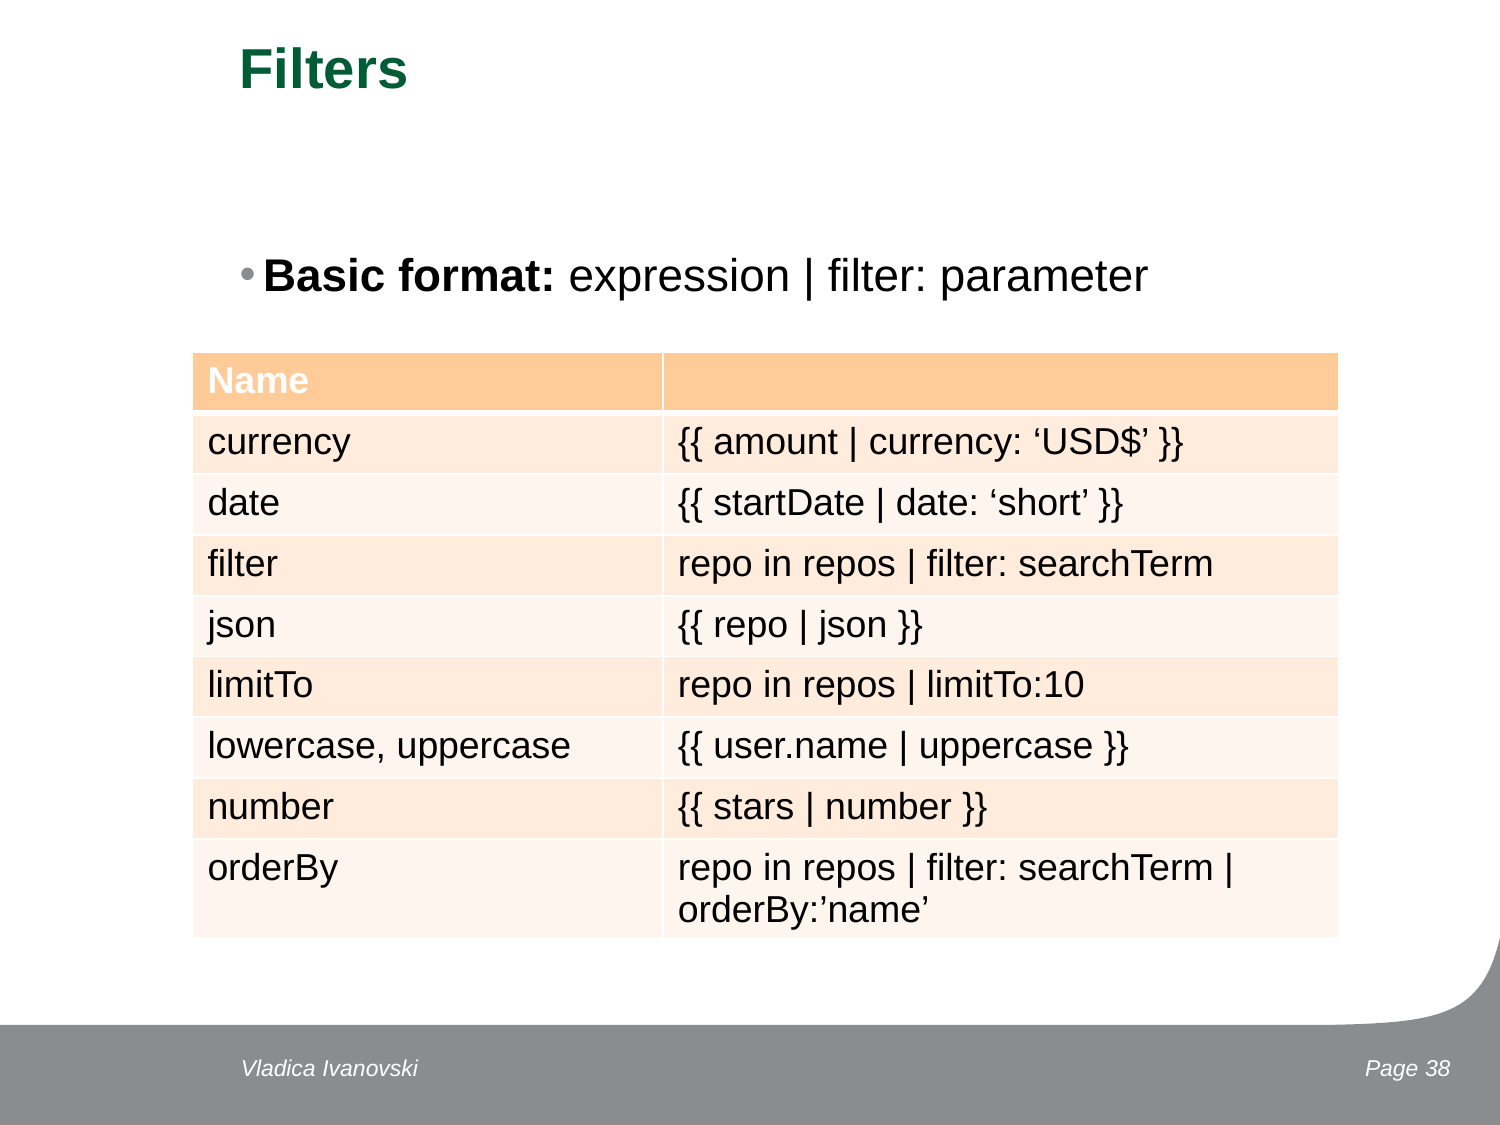

# Filters
Basic format: expression | filter: parameter

| Name |  |
| --- | --- |
| currency | {{ amount | currency: ‘USD$’ }} |
| date | {{ startDate | date: ‘short’ }} |
| filter | repo in repos | filter: searchTerm |
| json | {{ repo | json }} |
| limitTo | repo in repos | limitTo:10 |
| lowercase, uppercase | {{ user.name | uppercase }} |
| number | {{ stars | number }} |
| orderBy | repo in repos | filter: searchTerm | orderBy:’name’ |
Vladica Ivanovski
 Page 38